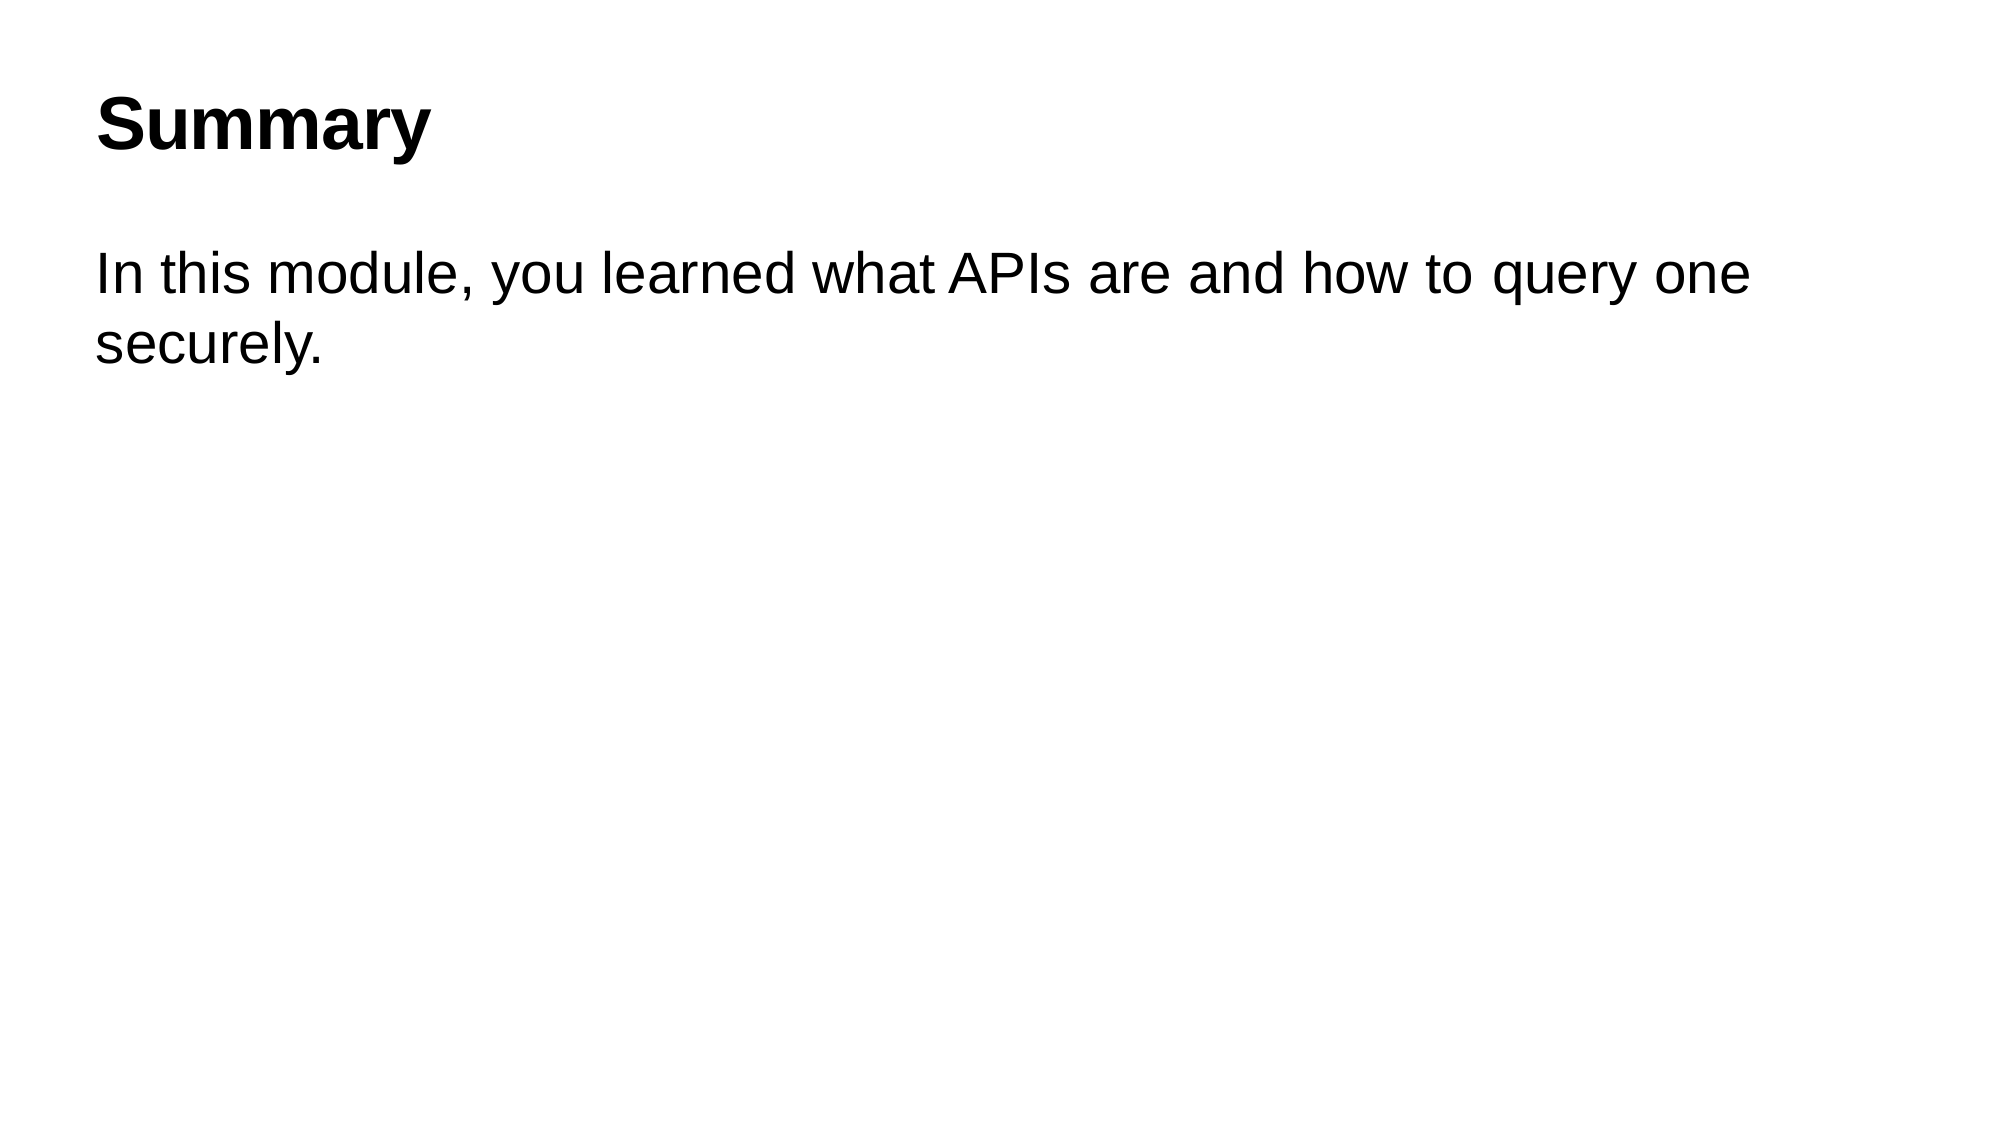

# Summary
In this module, you learned what APIs are and how to query one securely.